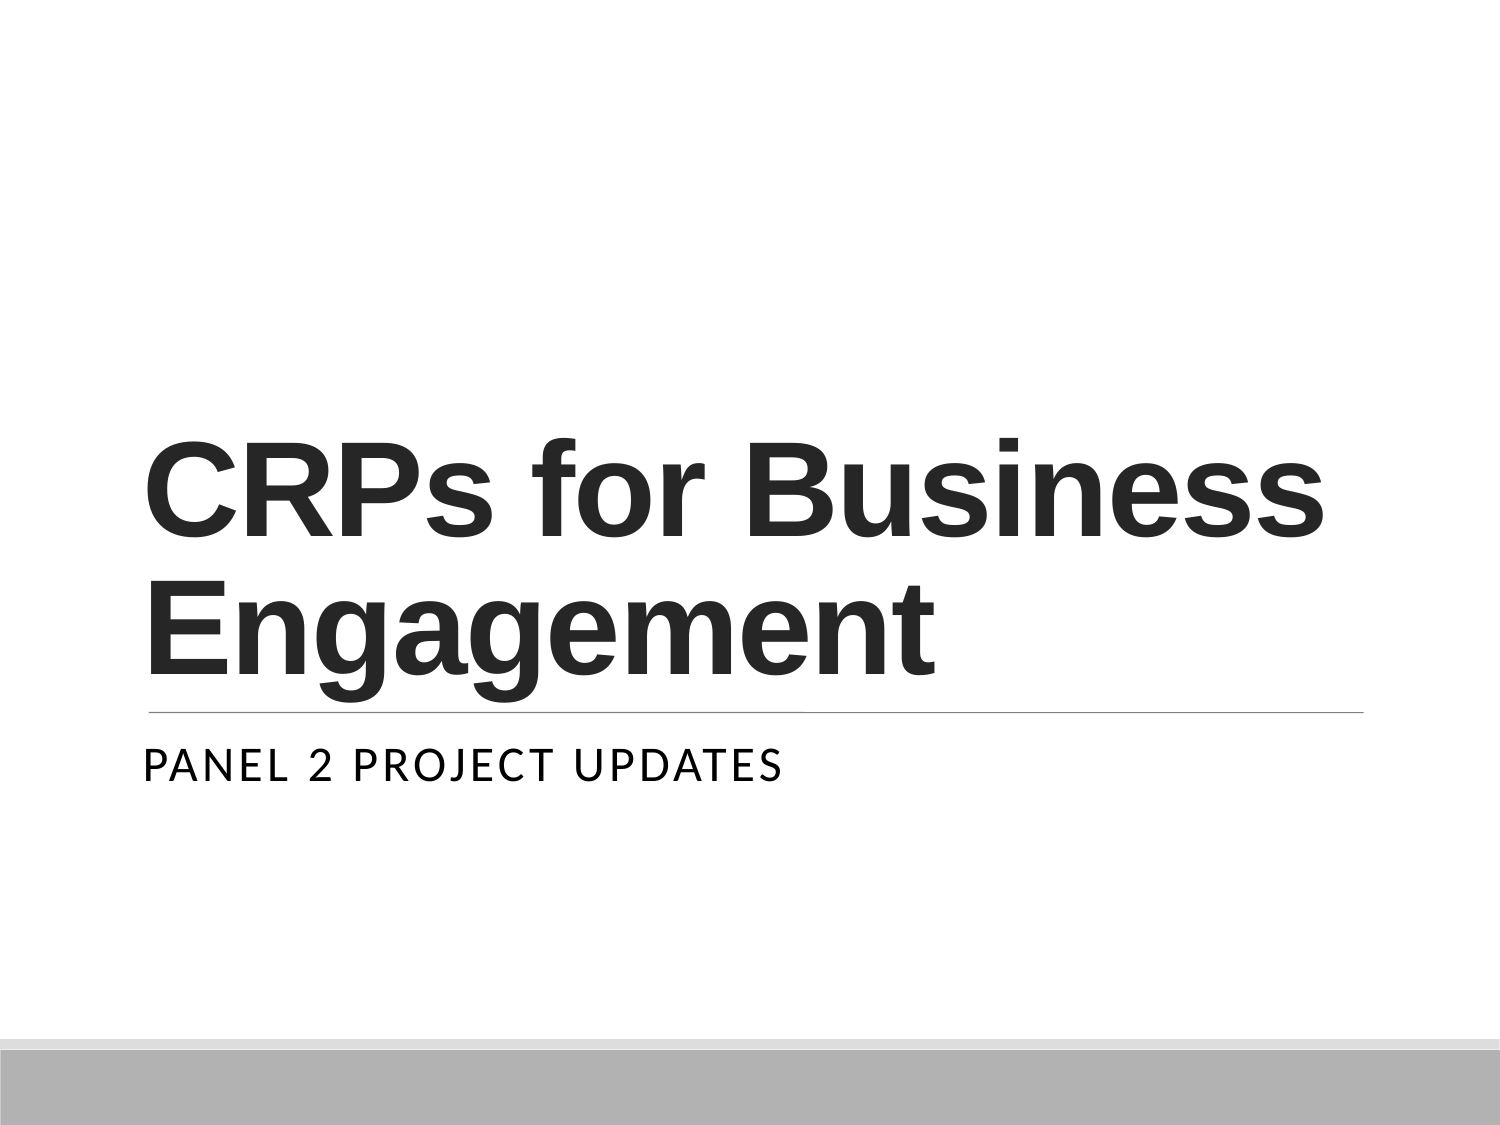

# CRPs for Business Engagement
Panel 2 PROJECT UPDATES
16